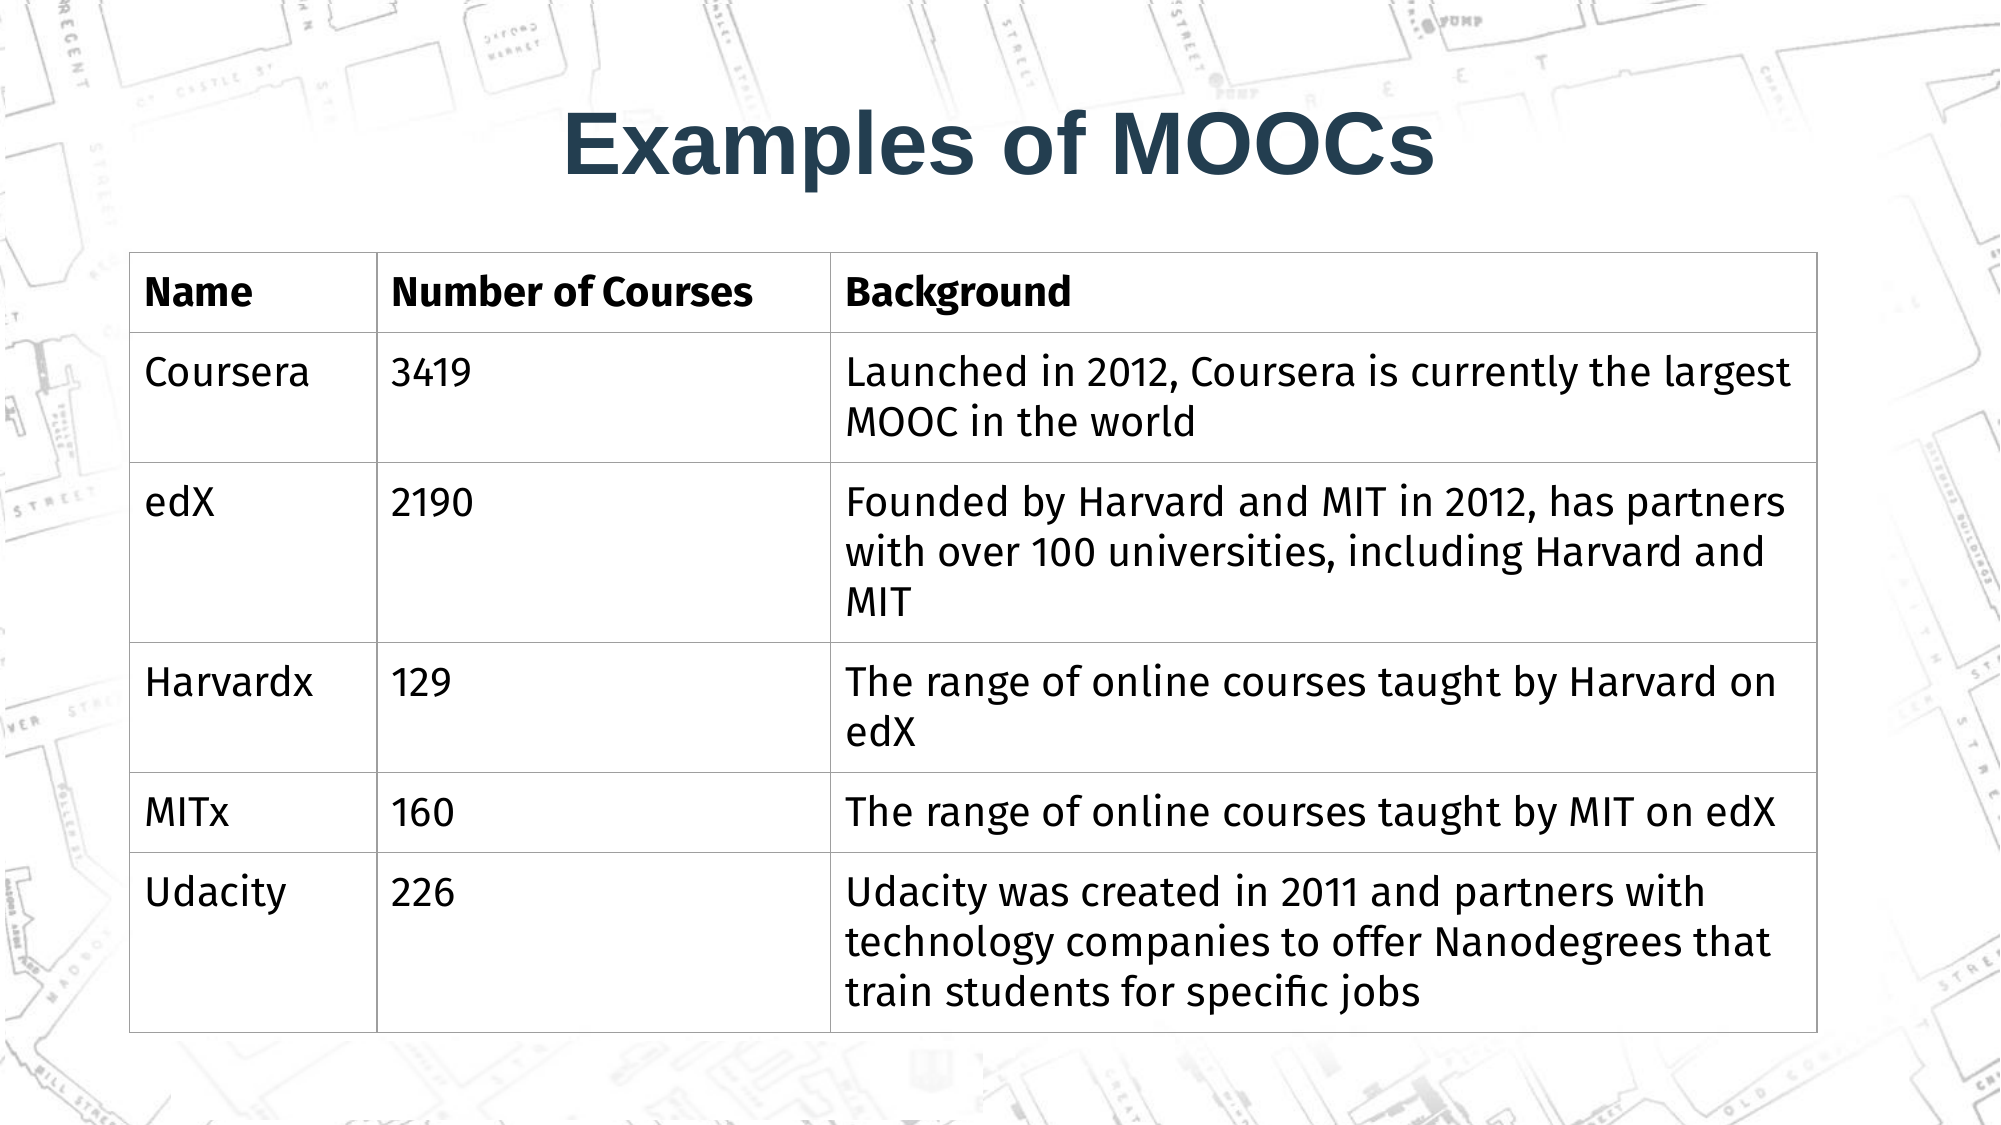

# Examples of MOOCs
| Name | Number of Courses | Background |
| --- | --- | --- |
| Coursera | 3419 | Launched in 2012, Coursera is currently the largest MOOC in the world |
| edX | 2190 | Founded by Harvard and MIT in 2012, has partners with over 100 universities, including Harvard and MIT |
| Harvardx | 129 | The range of online courses taught by Harvard on edX |
| MITx | 160 | The range of online courses taught by MIT on edX |
| Udacity | 226 | Udacity was created in 2011 and partners with technology companies to offer Nanodegrees that train students for specific jobs |